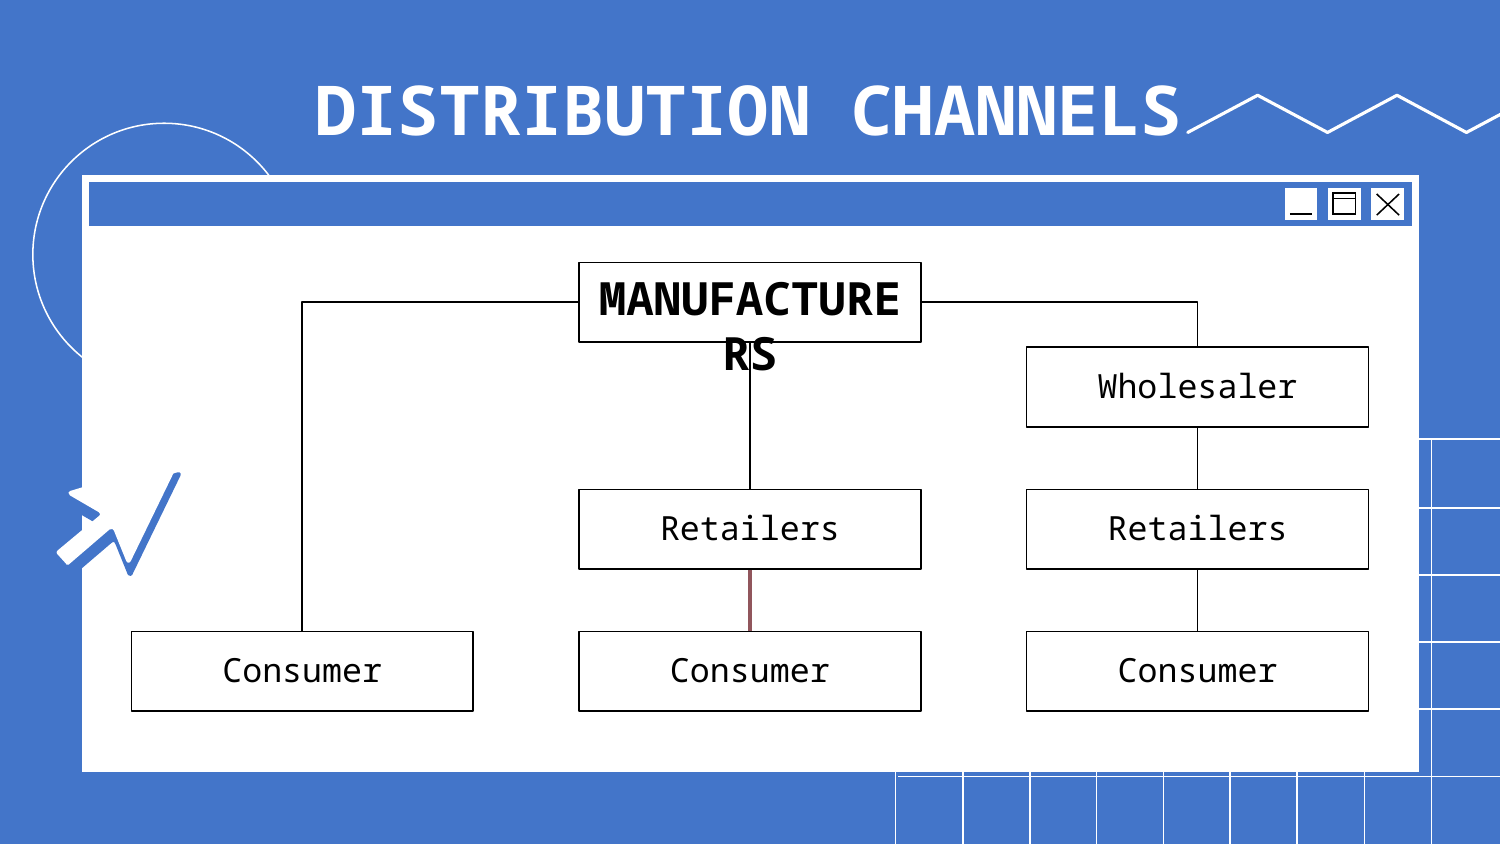

# DISTRIBUTION CHANNELS

MANUFACTURERS
Wholesaler

Retailers
Retailers
Consumer
Consumer
Consumer